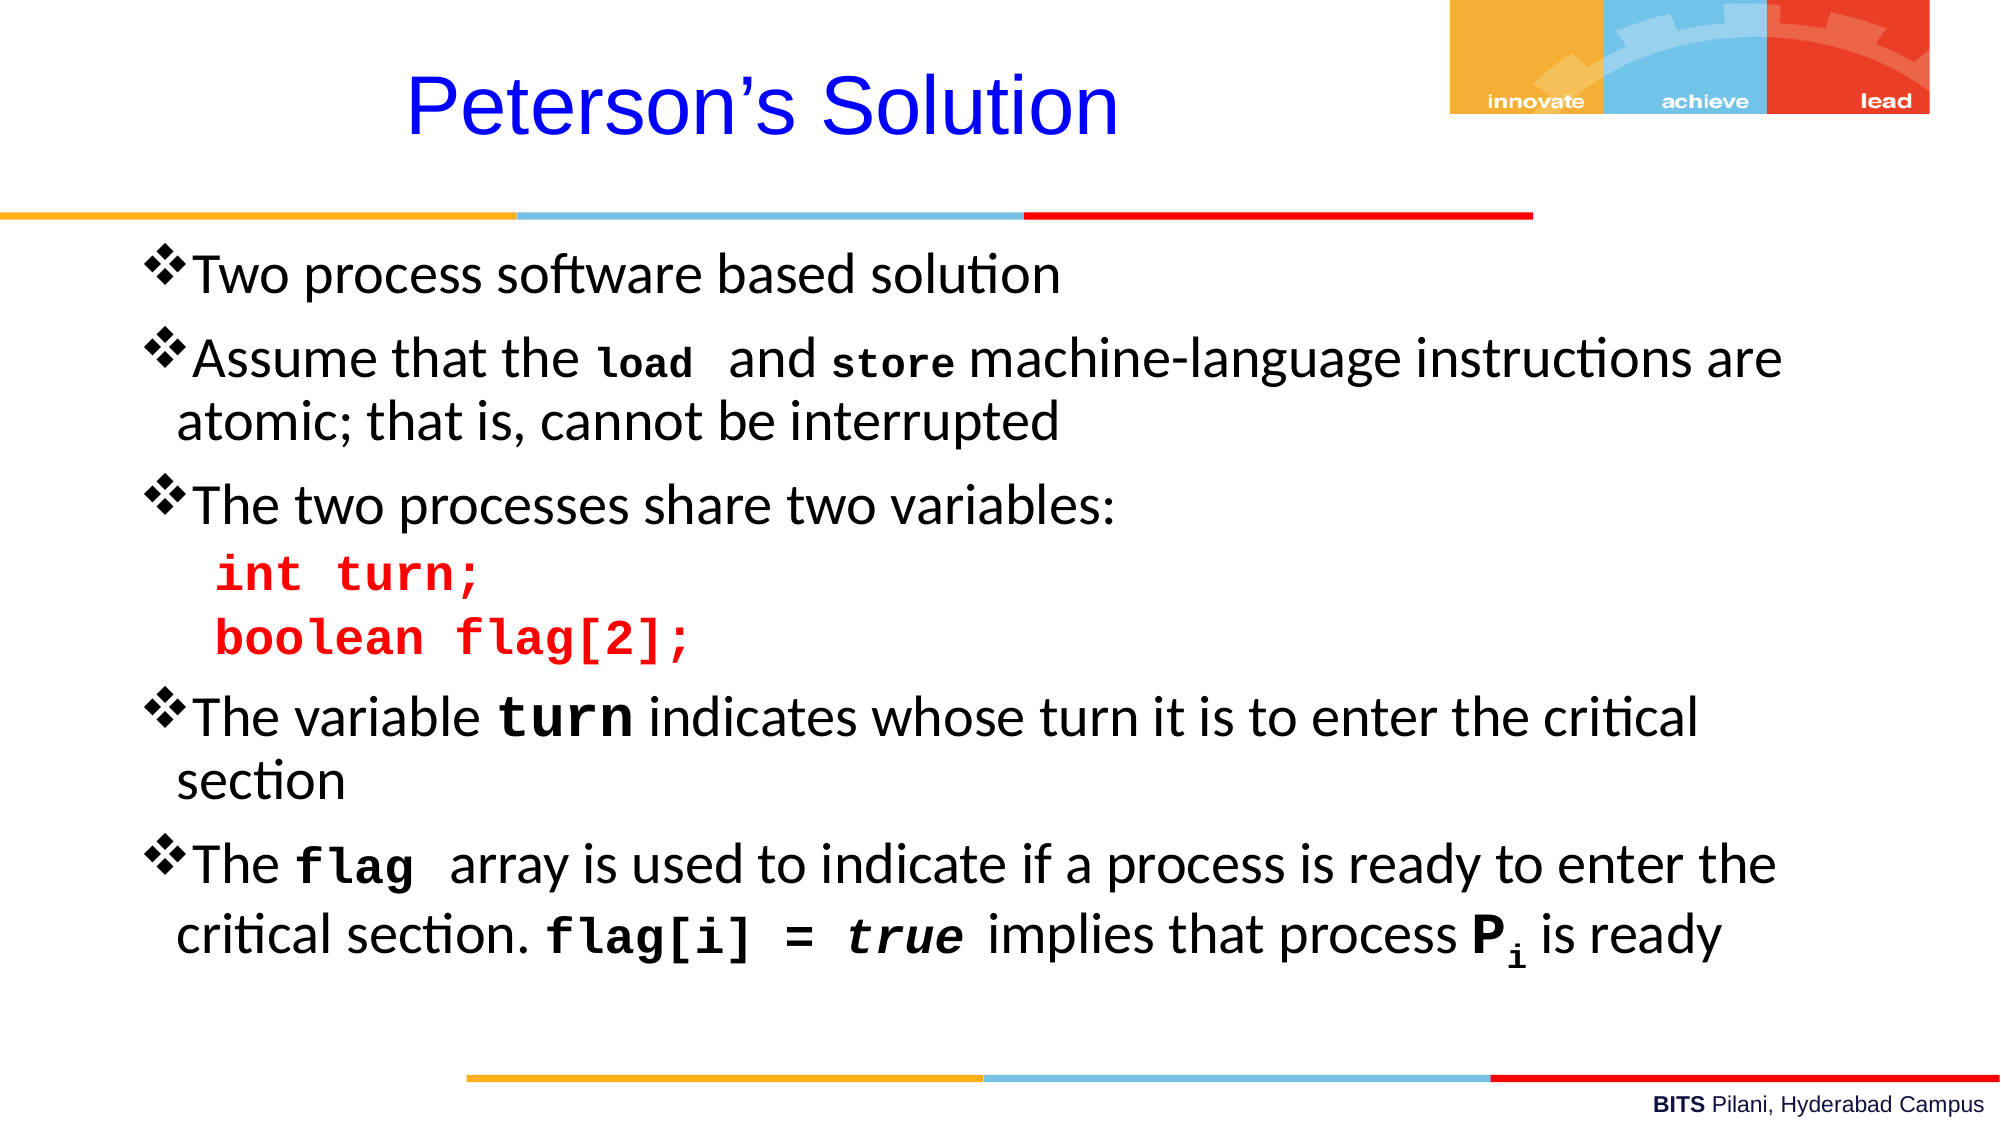

Peterson’s Solution
Two process software based solution
Assume that the load and store machine-language instructions are atomic; that is, cannot be interrupted
The two processes share two variables:
int turn;
boolean flag[2];
The variable turn indicates whose turn it is to enter the critical section
The flag array is used to indicate if a process is ready to enter the critical section. flag[i] = true  implies that process Pi is ready